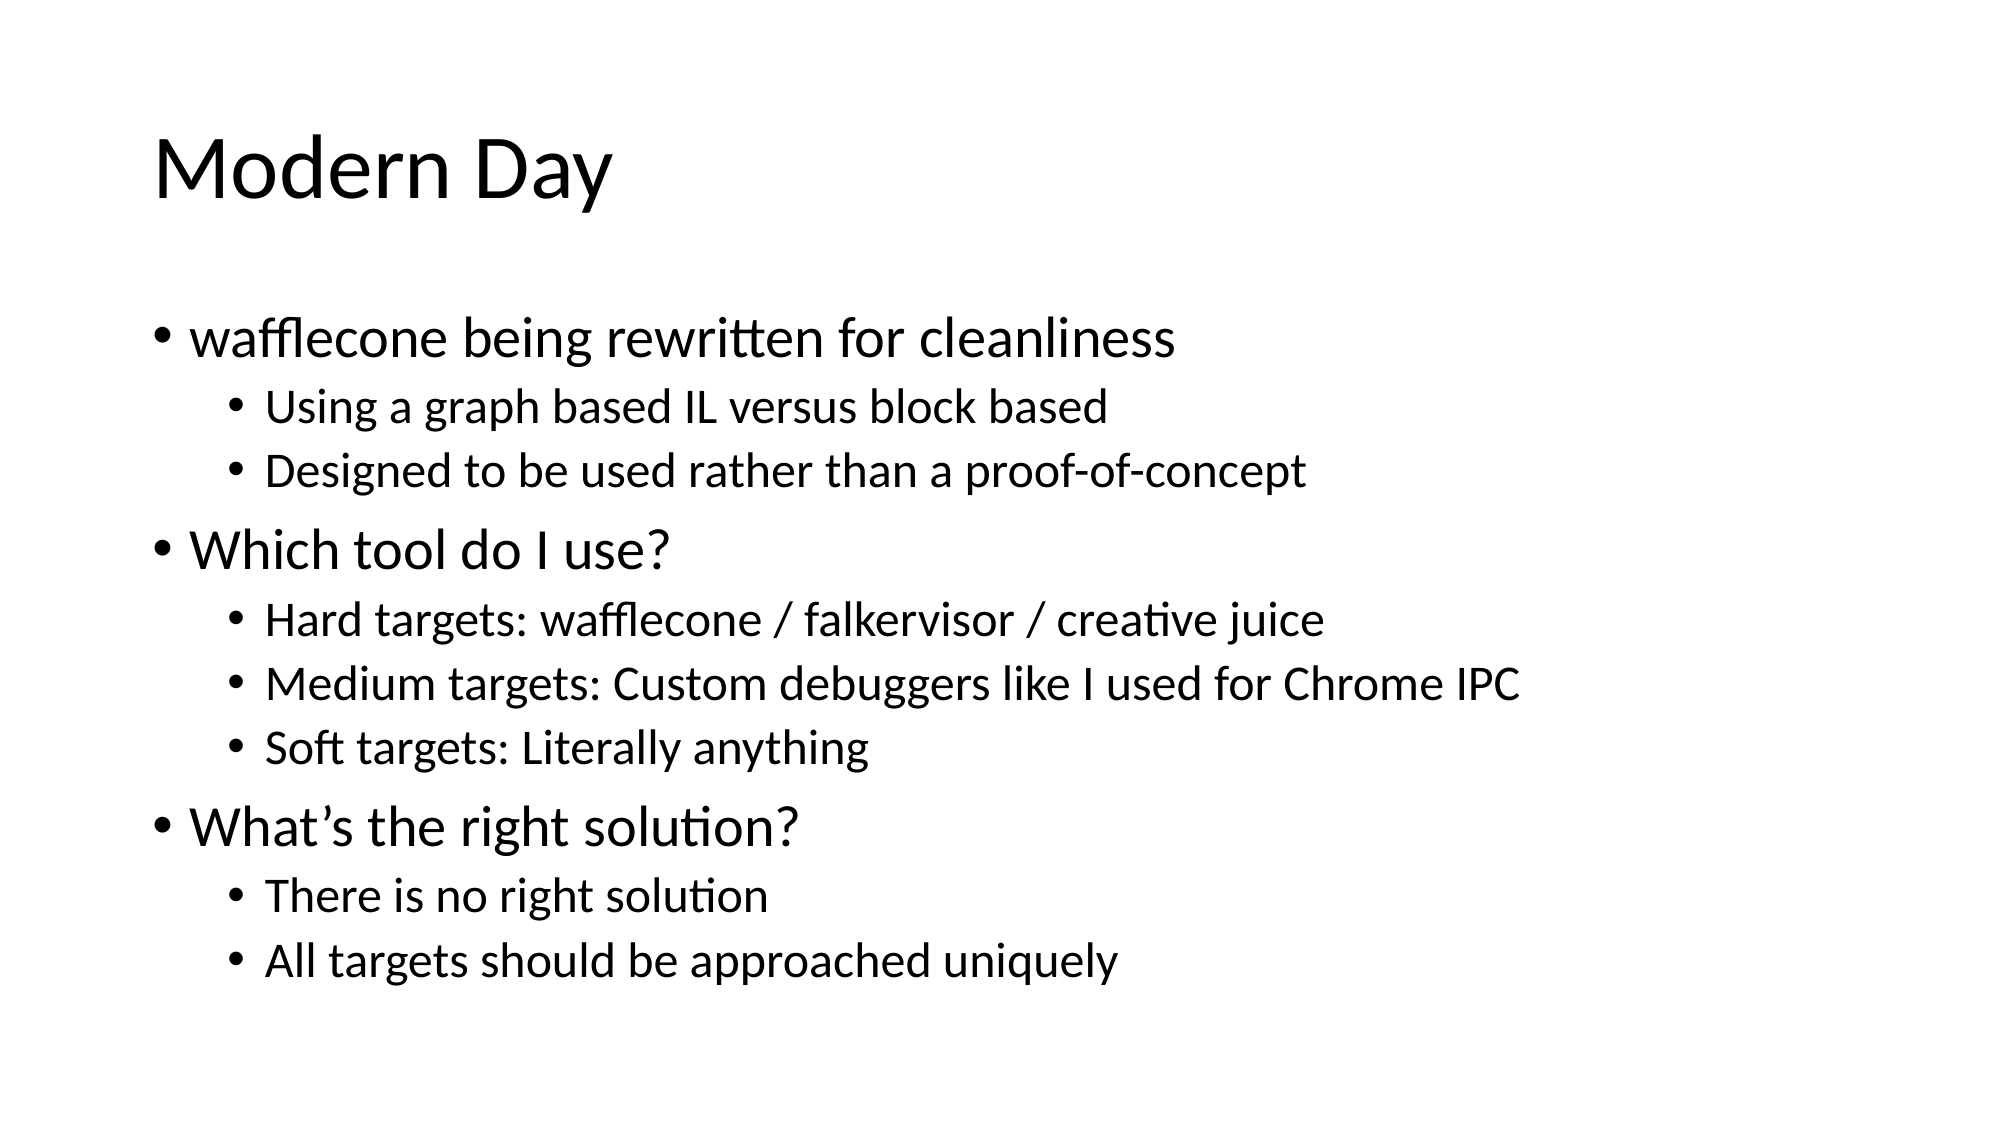

# Modern Day
wafflecone being rewritten for cleanliness
Using a graph based IL versus block based
Designed to be used rather than a proof-of-concept
Which tool do I use?
Hard targets: wafflecone / falkervisor / creative juice
Medium targets: Custom debuggers like I used for Chrome IPC
Soft targets: Literally anything
What’s the right solution?
There is no right solution
All targets should be approached uniquely